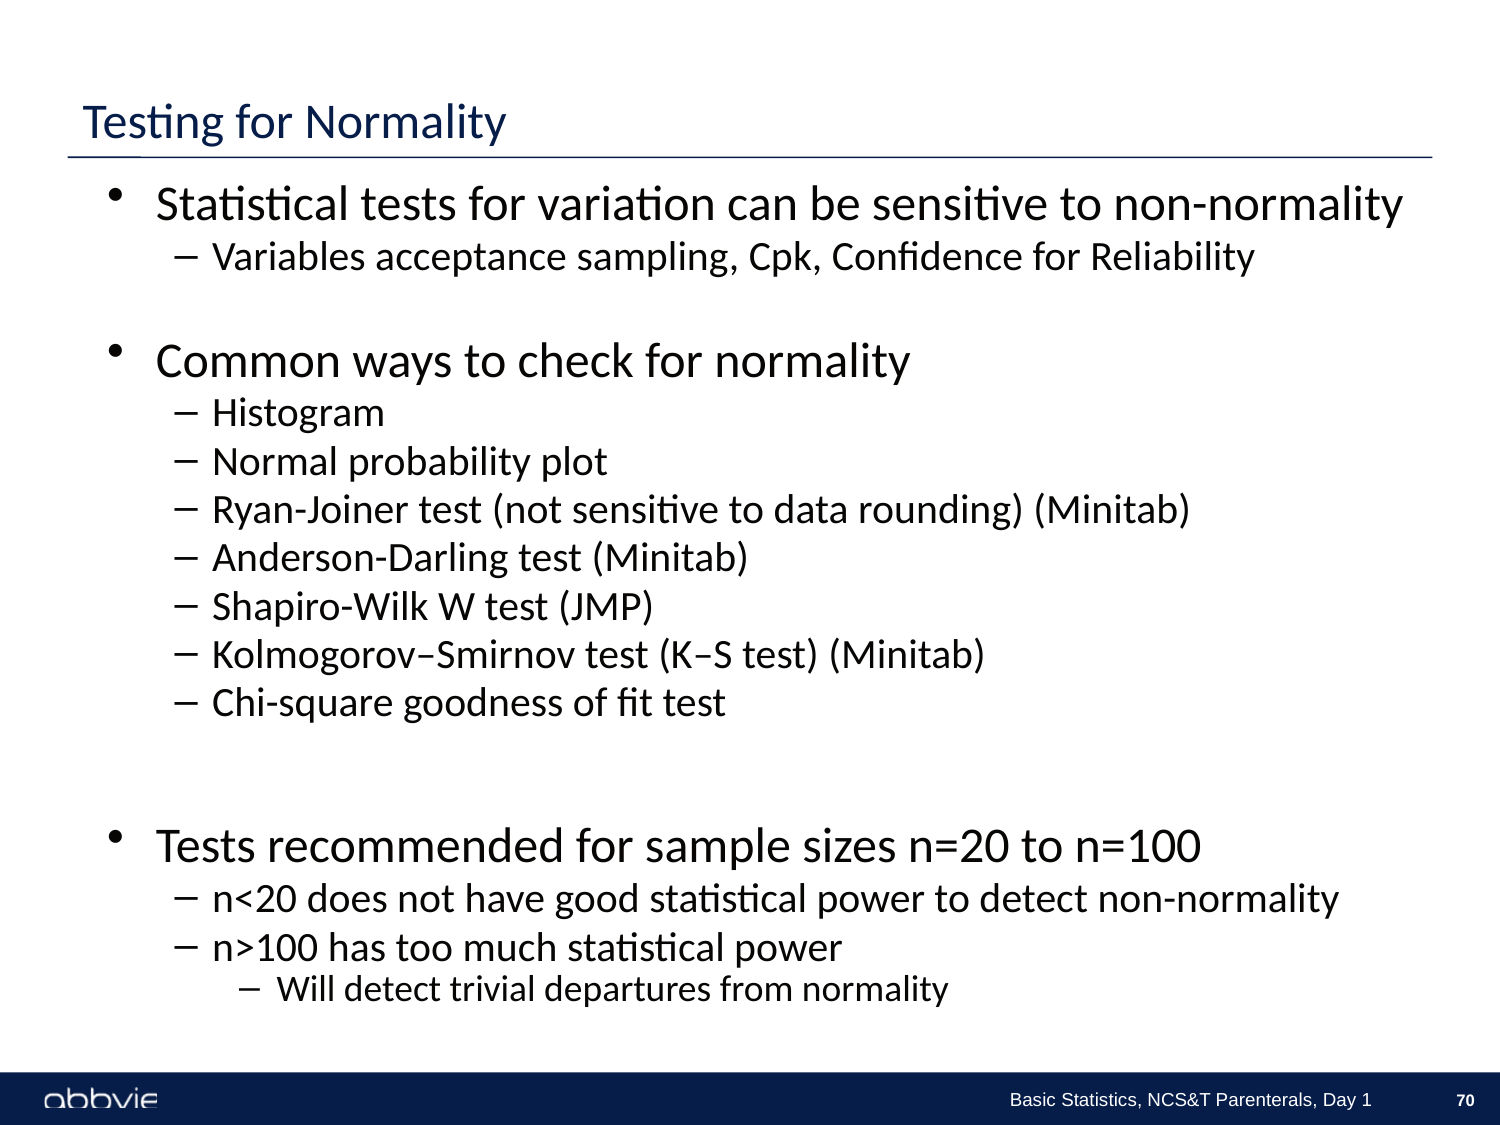

# Testing for Normality
Statistical tests for variation can be sensitive to non-normality
Variables acceptance sampling, Cpk, Confidence for Reliability
Common ways to check for normality
Histogram
Normal probability plot
Ryan-Joiner test (not sensitive to data rounding) (Minitab)
Anderson-Darling test (Minitab)
Shapiro-Wilk W test (JMP)
Kolmogorov–Smirnov test (K–S test) (Minitab)
Chi-square goodness of fit test

Tests recommended for sample sizes n=20 to n=100
n<20 does not have good statistical power to detect non-normality
n>100 has too much statistical power
Will detect trivial departures from normality

Basic Statistics, NCS&T Parenterals, Day 1
70